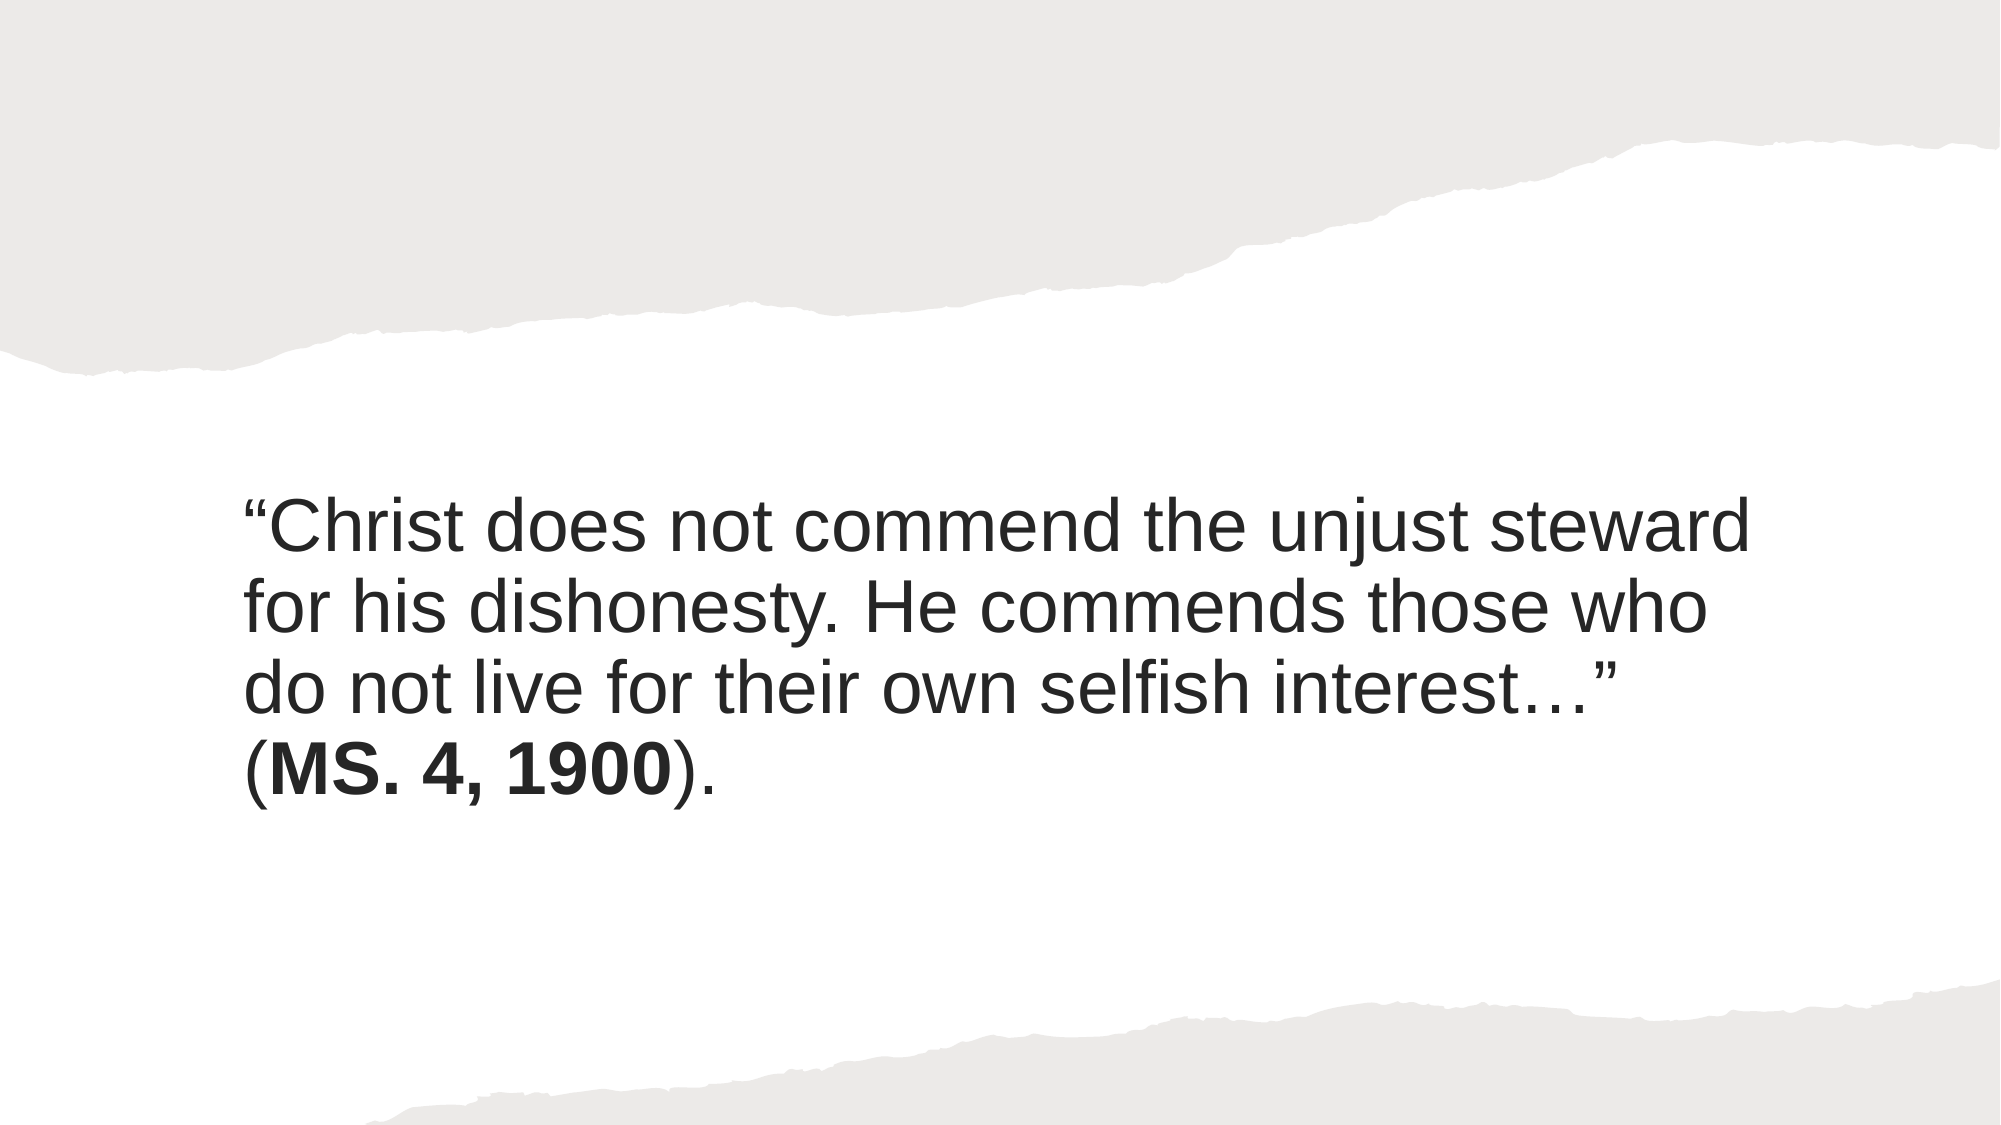

“Christ does not commend the unjust steward for his dishonesty. He commends those who do not live for their own selfish interest…” (MS. 4, 1900).